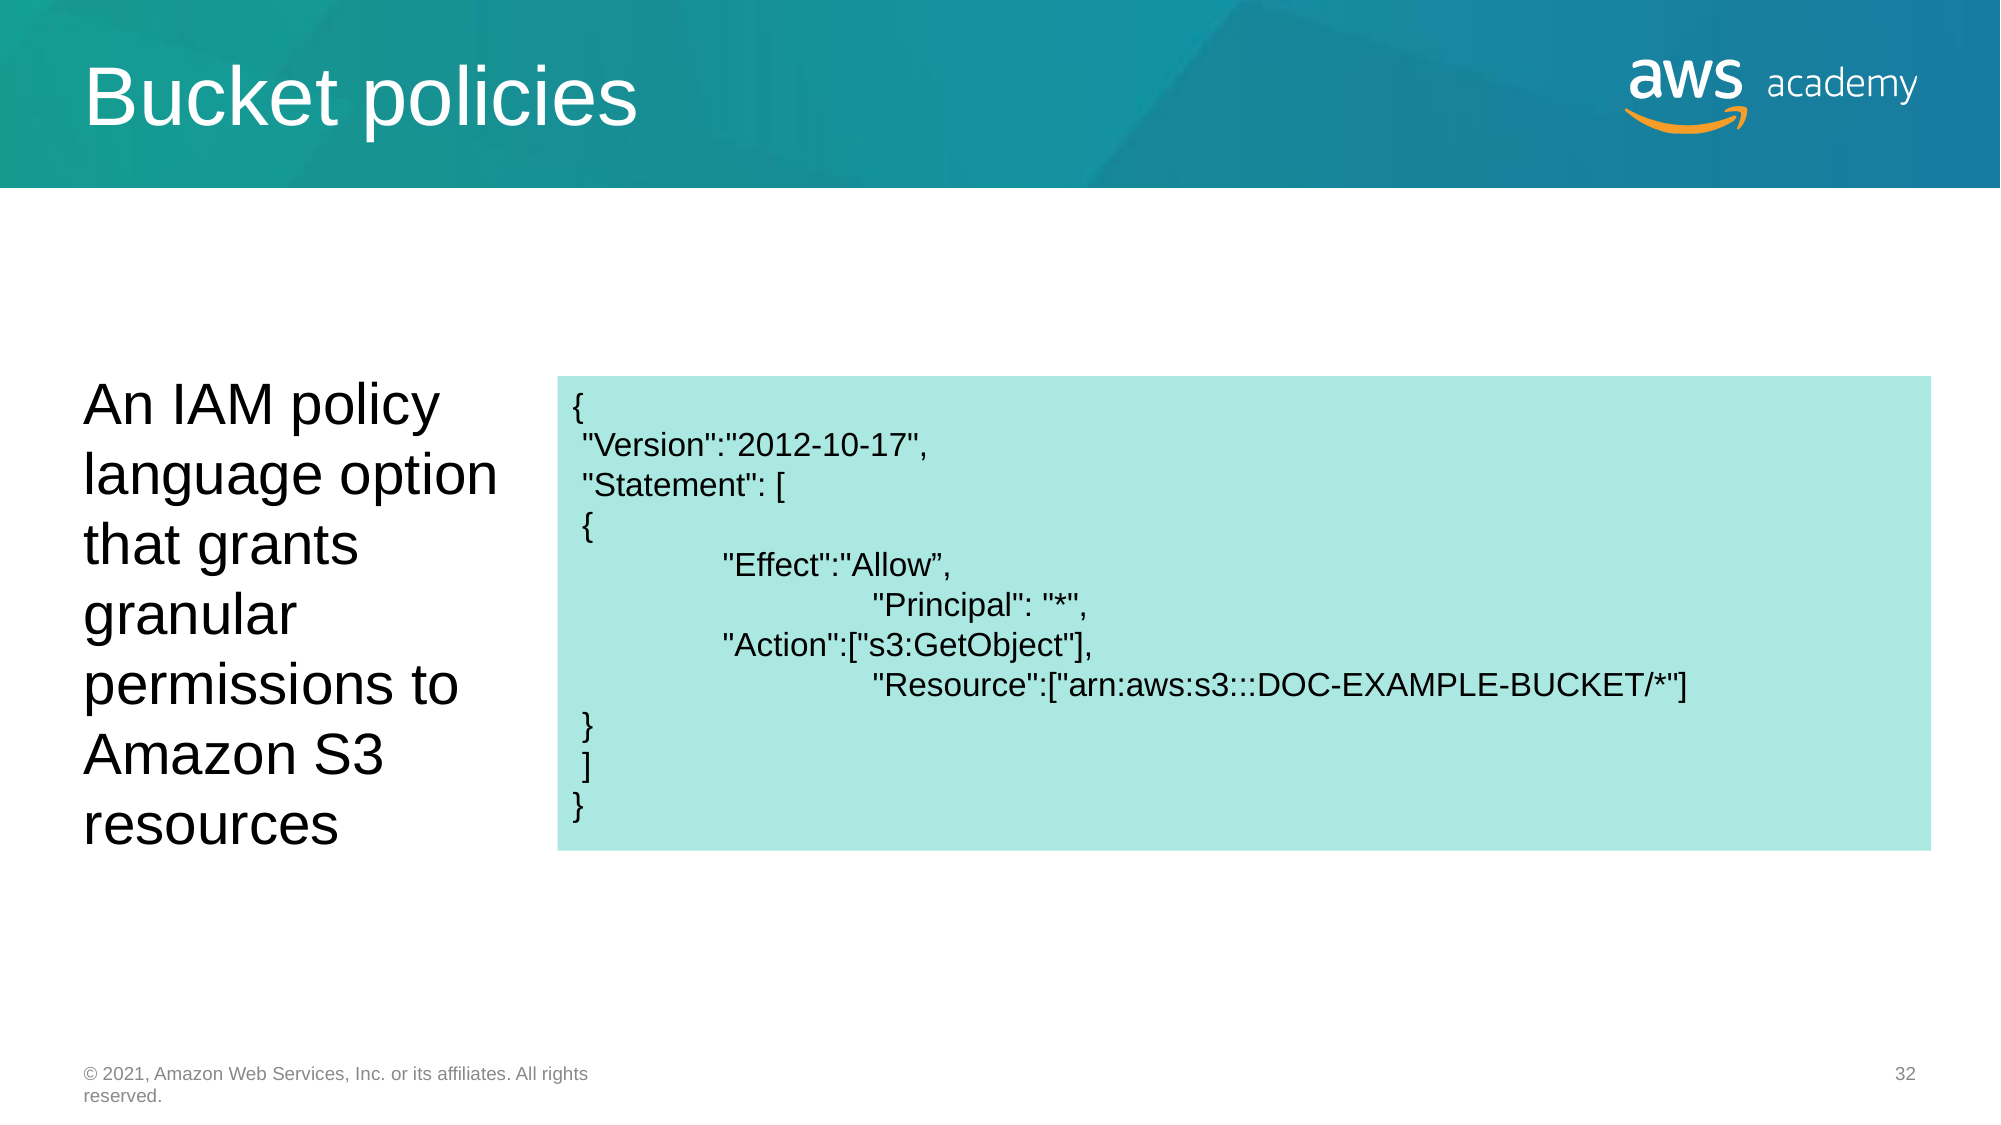

# Bucket policies
An IAM policy language option that grants granular permissions to Amazon S3 resources
{
 "Version":"2012-10-17",
 "Statement": [
 {
 	"Effect":"Allow”,
		"Principal": "*",
 	"Action":["s3:GetObject"],
		"Resource":["arn:aws:s3:::DOC-EXAMPLE-BUCKET/*"]
 }
 ]
}
32